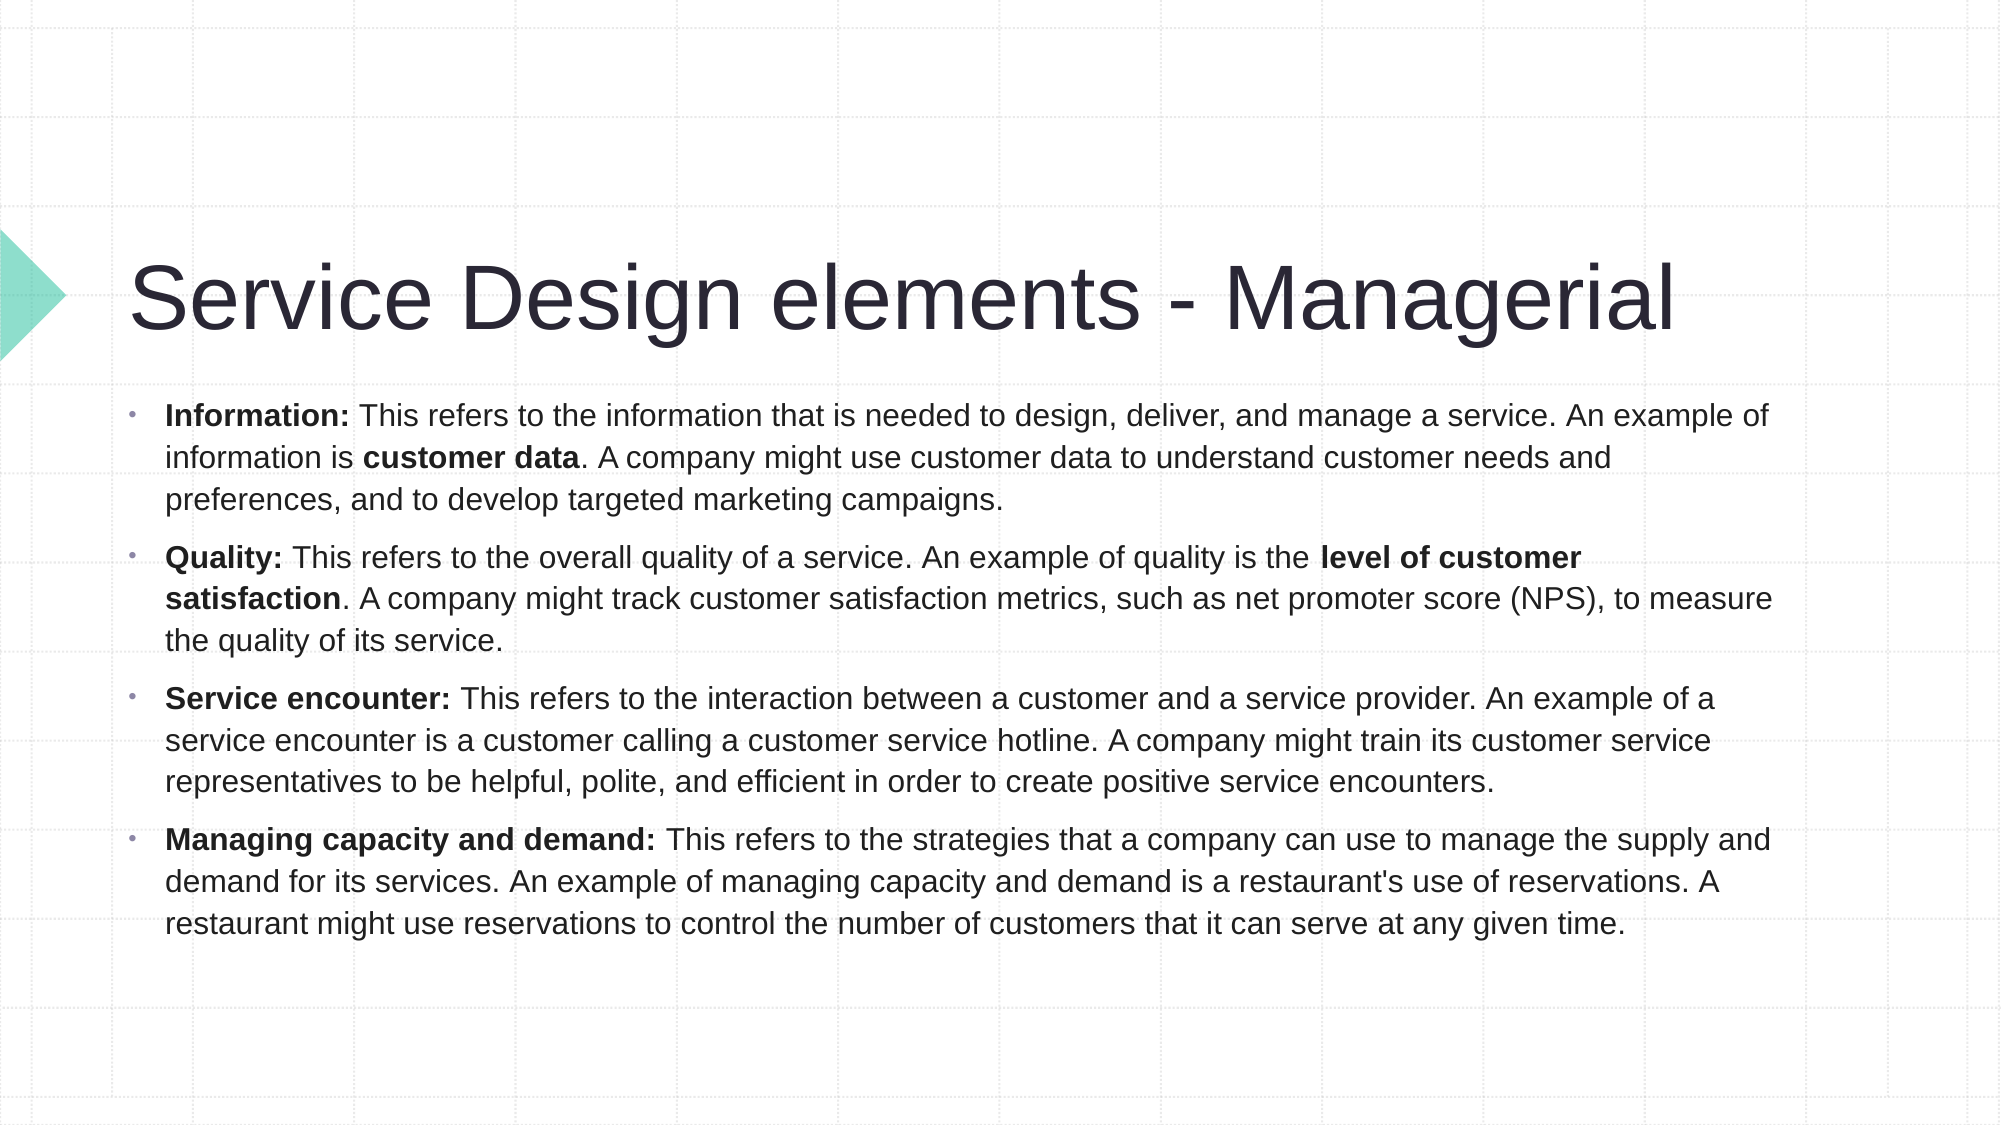

# Service Design elements - Managerial
Information: This refers to the information that is needed to design, deliver, and manage a service. An example of information is customer data. A company might use customer data to understand customer needs and preferences, and to develop targeted marketing campaigns.
Quality: This refers to the overall quality of a service. An example of quality is the level of customer satisfaction. A company might track customer satisfaction metrics, such as net promoter score (NPS), to measure the quality of its service.
Service encounter: This refers to the interaction between a customer and a service provider. An example of a service encounter is a customer calling a customer service hotline. A company might train its customer service representatives to be helpful, polite, and efficient in order to create positive service encounters.
Managing capacity and demand: This refers to the strategies that a company can use to manage the supply and demand for its services. An example of managing capacity and demand is a restaurant's use of reservations. A restaurant might use reservations to control the number of customers that it can serve at any given time.